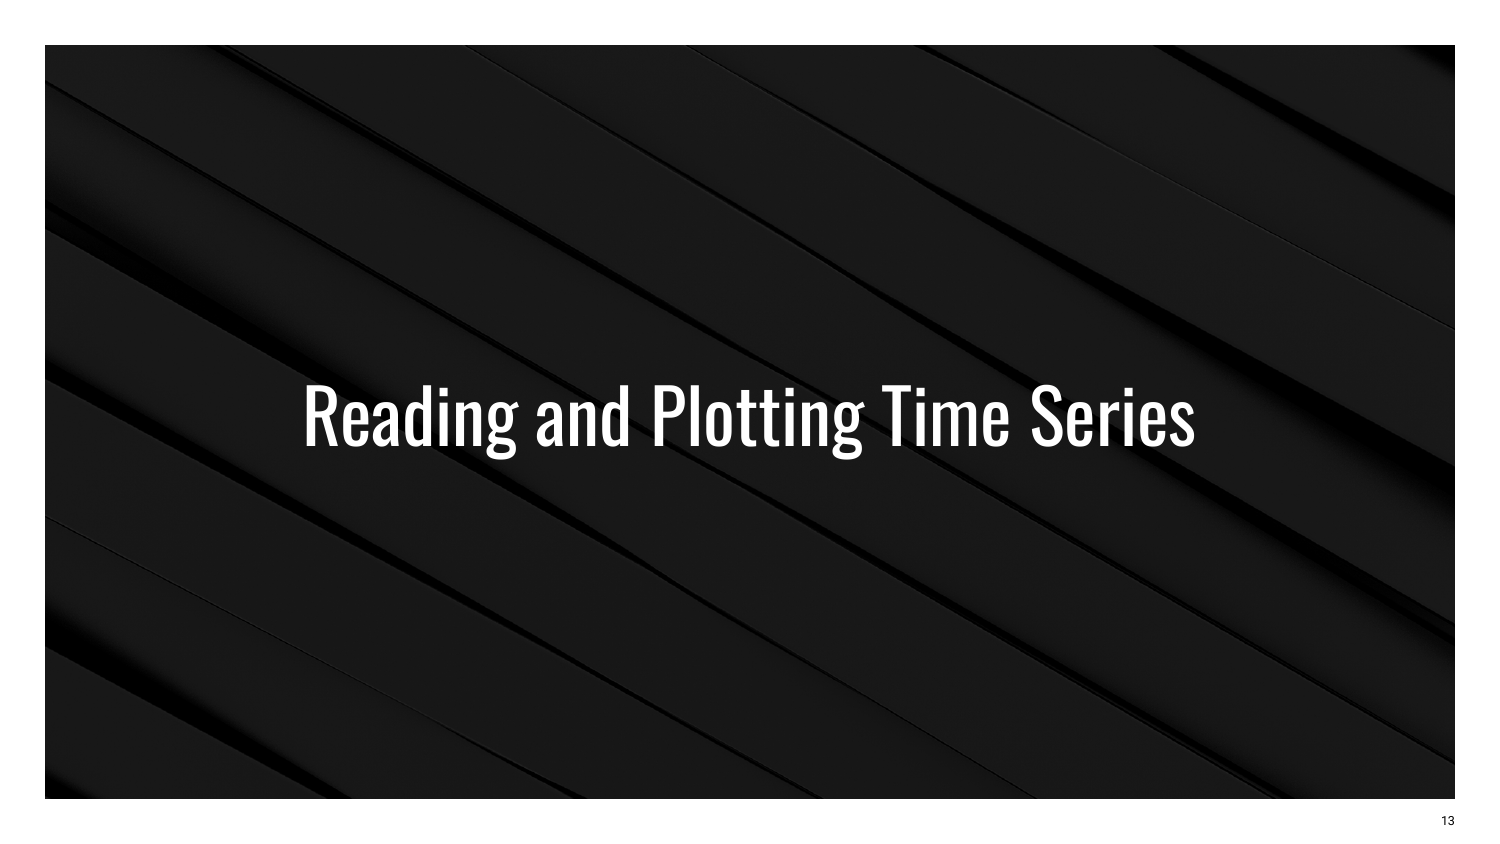

# Reading and Plotting Time Series
13